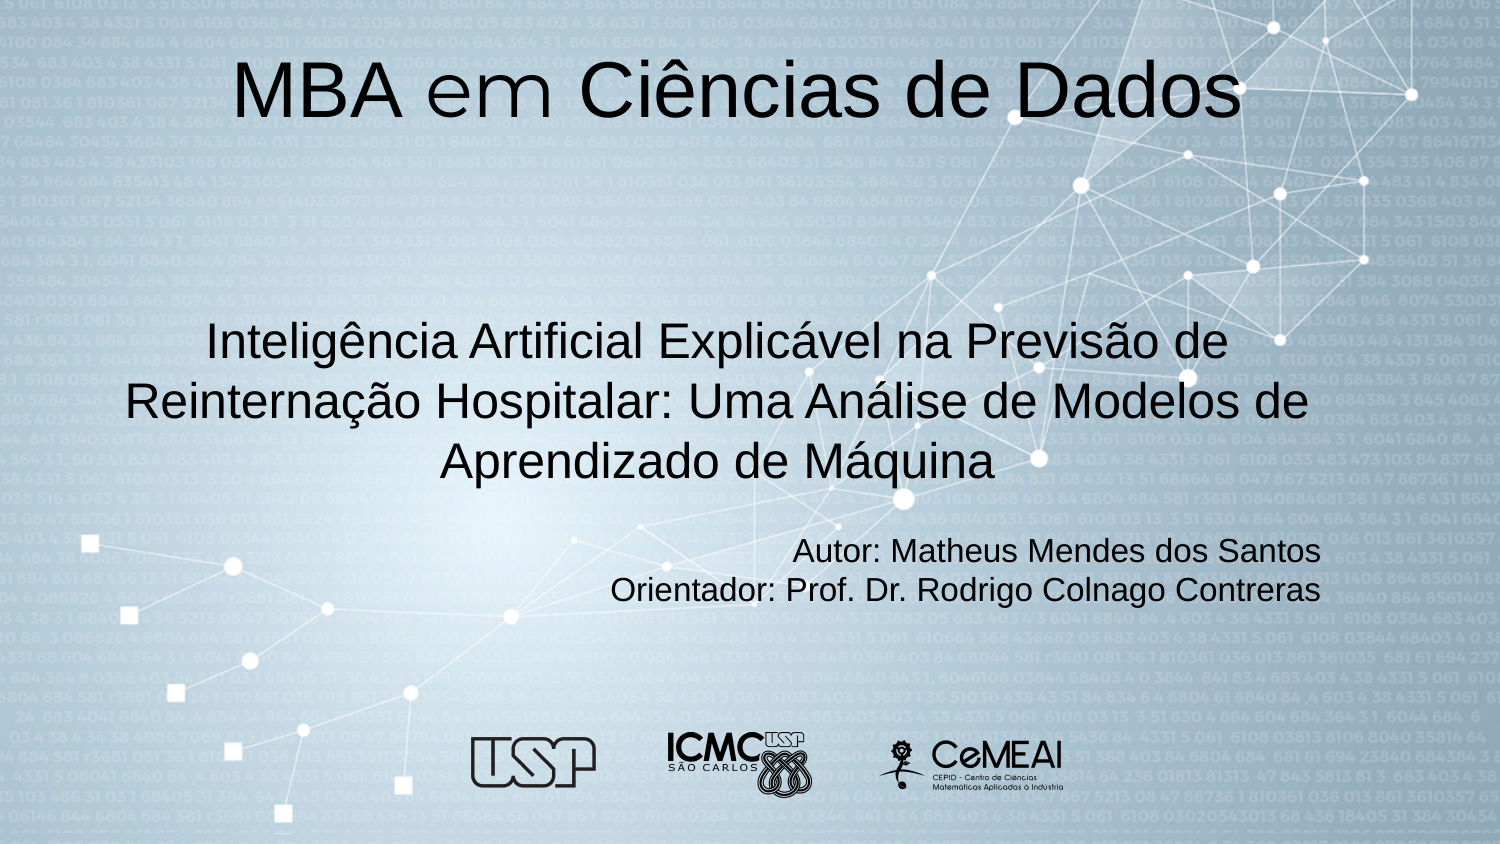

# MBA em Ciências de Dados
Inteligência Artificial Explicável na Previsão de Reinternação Hospitalar: Uma Análise de Modelos de Aprendizado de Máquina

Autor: Matheus Mendes dos Santos
Orientador: Prof. Dr. Rodrigo Colnago Contreras